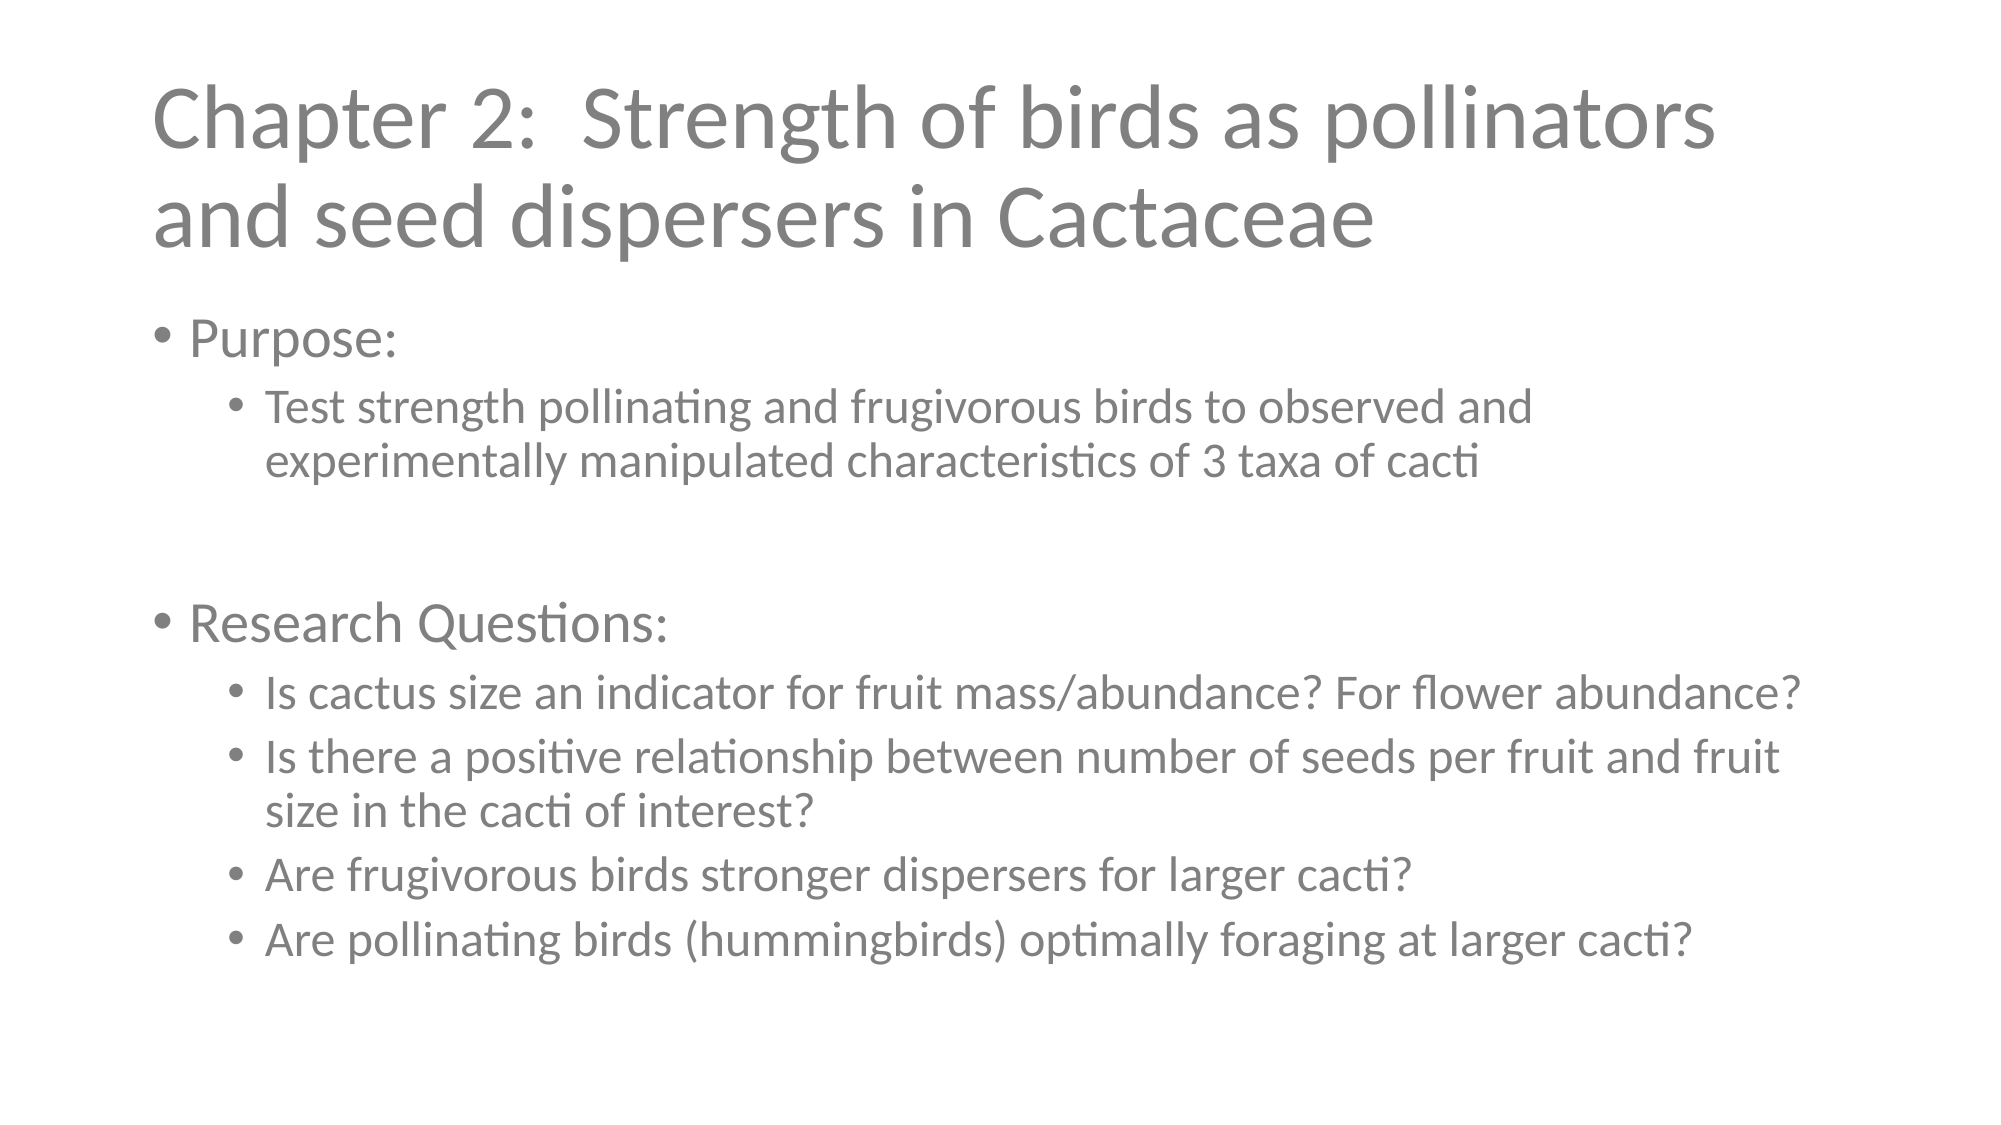

# Chapter 2:  Strength of birds as pollinators and seed dispersers in Cactaceae
Purpose:
Test strength pollinating and frugivorous birds to observed and experimentally manipulated characteristics of 3 taxa of cacti

Research Questions:
Is cactus size an indicator for fruit mass/abundance? For flower abundance?
Is there a positive relationship between number of seeds per fruit and fruit size in the cacti of interest?
Are frugivorous birds stronger dispersers for larger cacti?
Are pollinating birds (hummingbirds) optimally foraging at larger cacti?